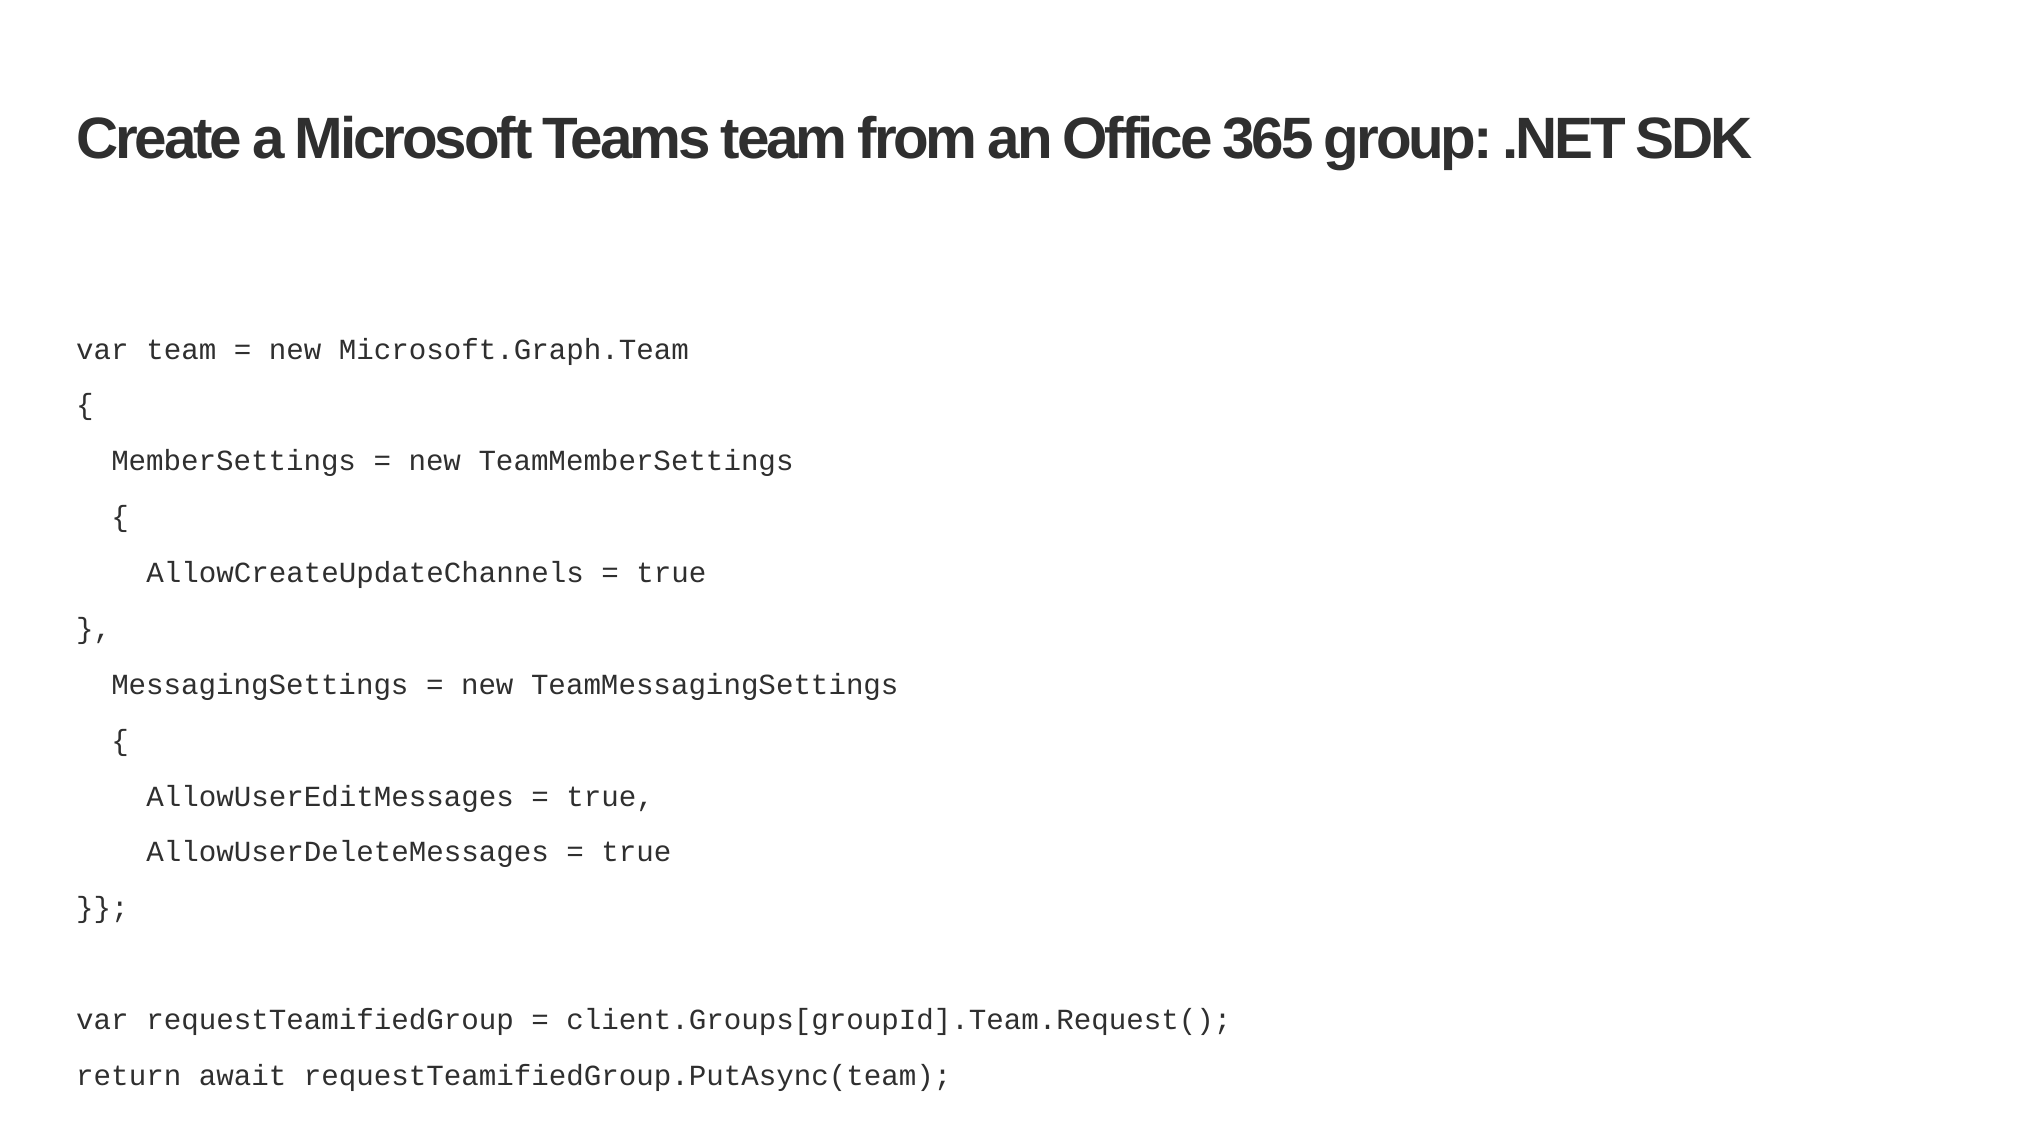

# Create a Microsoft Teams team from an Office 365 group: .NET SDK
var team = new Microsoft.Graph.Team
{
  MemberSettings = new TeamMemberSettings
  {
    AllowCreateUpdateChannels = true
},
  MessagingSettings = new TeamMessagingSettings
  {
    AllowUserEditMessages = true,
    AllowUserDeleteMessages = true
}};

var requestTeamifiedGroup = client.Groups[groupId].Team.Request();
return await requestTeamifiedGroup.PutAsync(team);